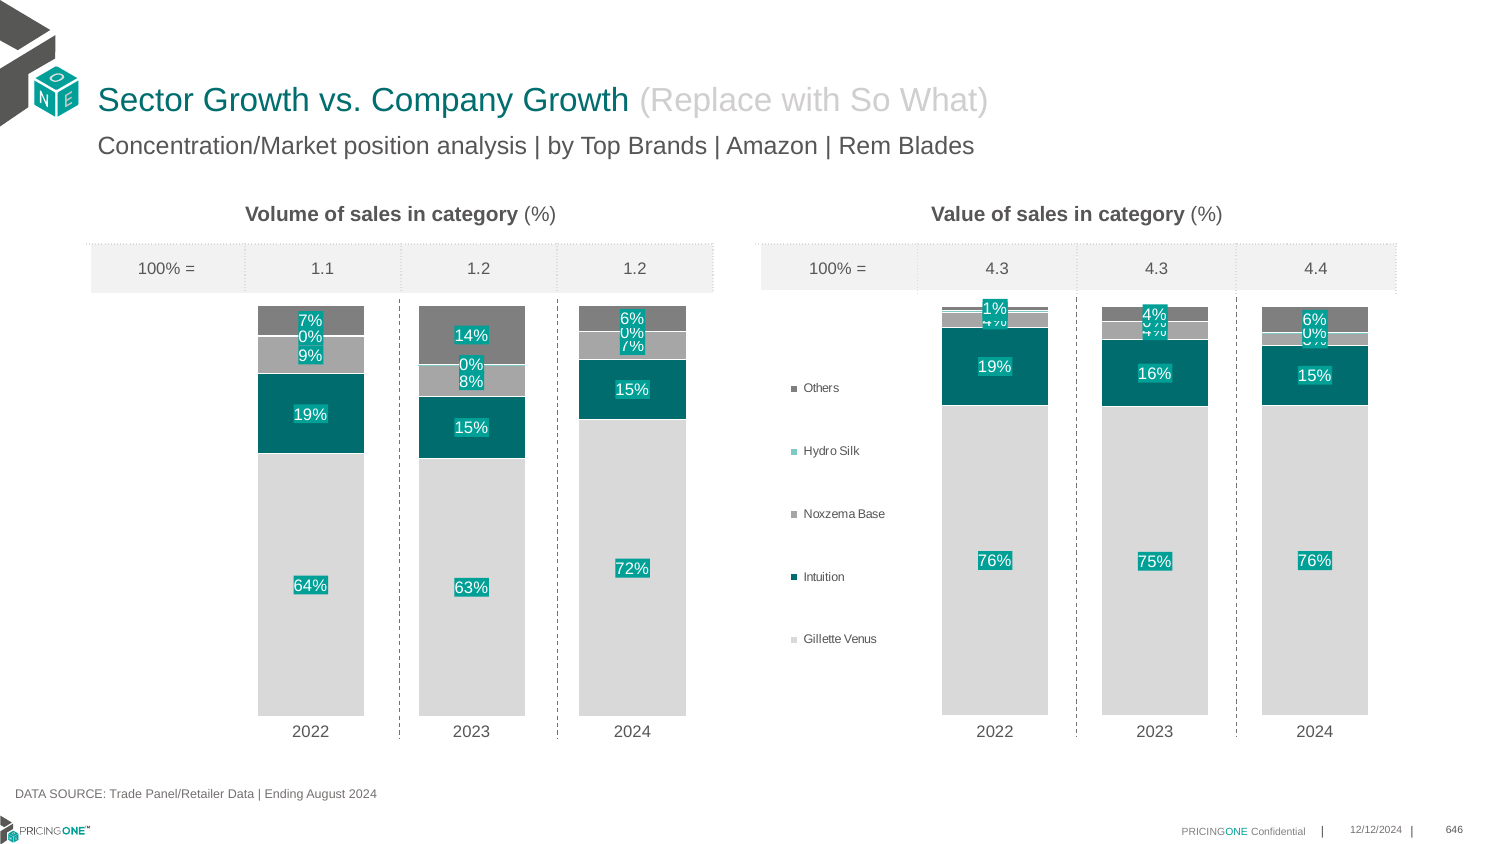

# Sector Growth vs. Company Growth (Replace with So What)
Concentration/Market position analysis | by Top Brands | Amazon | Rem Blades
| Volume of sales in category (%) |  |  |  |
| --- | --- | --- | --- |
| 100% = | 1.1 | 1.2 | 1.2 |
| Value of sales in category (%) |  |  |  |
| --- | --- | --- | --- |
| 100% = | 4.3 | 4.3 | 4.4 |

### Chart

| Category | Gillette Venus | Intuition | Noxzema Base | Hydro Silk | Others |
|---|---|---|---|---|---|
| 2022 | 0.6393430366093059 | 0.19361053592318347 | 0.0923498030076326 | 0.0007029905821144972 | 0.07399363387776352 |
| 2023 | 0.6284256490373172 | 0.14873481540465566 | 0.07856132044851627 | 0.0002960103517070363 | 0.14398220475780382 |
| 2024 | 0.7214574001599194 | 0.14759554441650494 | 0.06658155270684718 | 8.020777949310336e-05 | 0.06428529493723535 |

### Chart

| Category | Gillette Venus | Intuition | Noxzema Base | Hydro Silk | Others |
|---|---|---|---|---|---|
| 2022 | 0.7579137060362404 | 0.1888047069349252 | 0.03817610975572756 | 0.0039153114856428 | 0.011190165787463995 |
| 2023 | 0.7540303705331994 | 0.16491091251145185 | 0.042488363811676 | 0.0017424529873722914 | 0.03682790015630039 |
| 2024 | 0.7573096594084533 | 0.14762153116299864 | 0.03001971702570905 | 0.0004131421949073084 | 0.06463595020793174 |
DATA SOURCE: Trade Panel/Retailer Data | Ending August 2024

12/12/2024
646